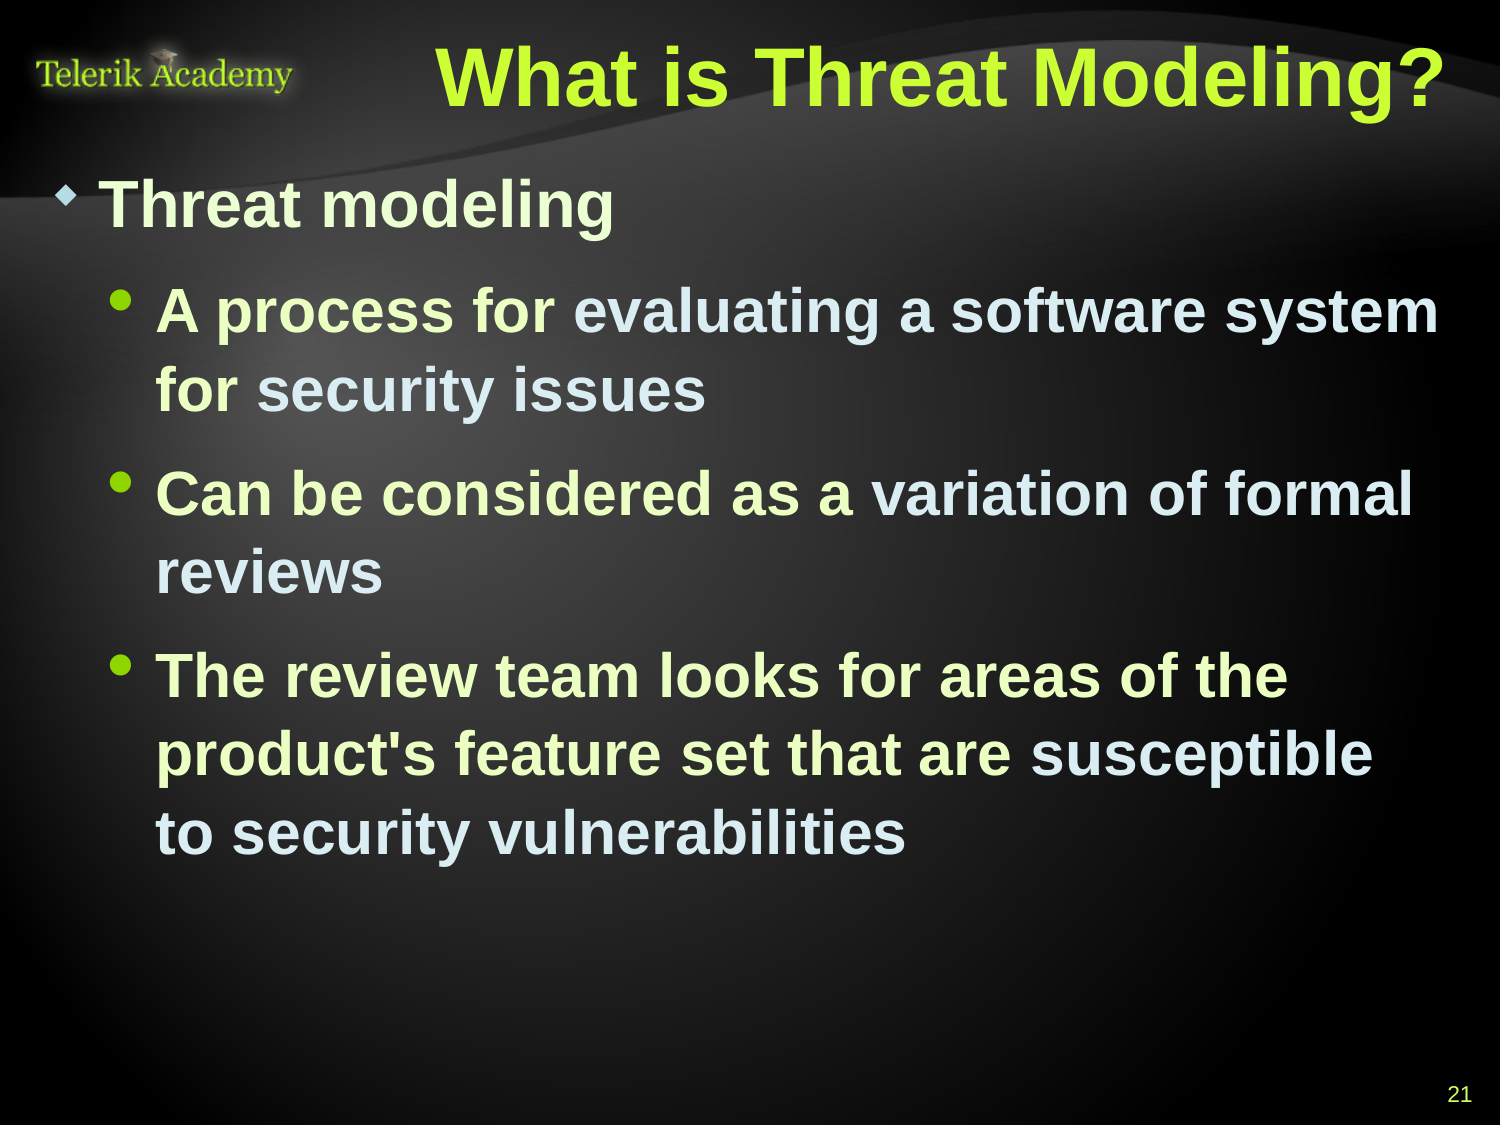

# What is Threat Modeling?
Threat modeling
A process for evaluating a software system for security issues
Can be considered as a variation of formal reviews
The review team looks for areas of the product's feature set that are susceptible to security vulnerabilities
21